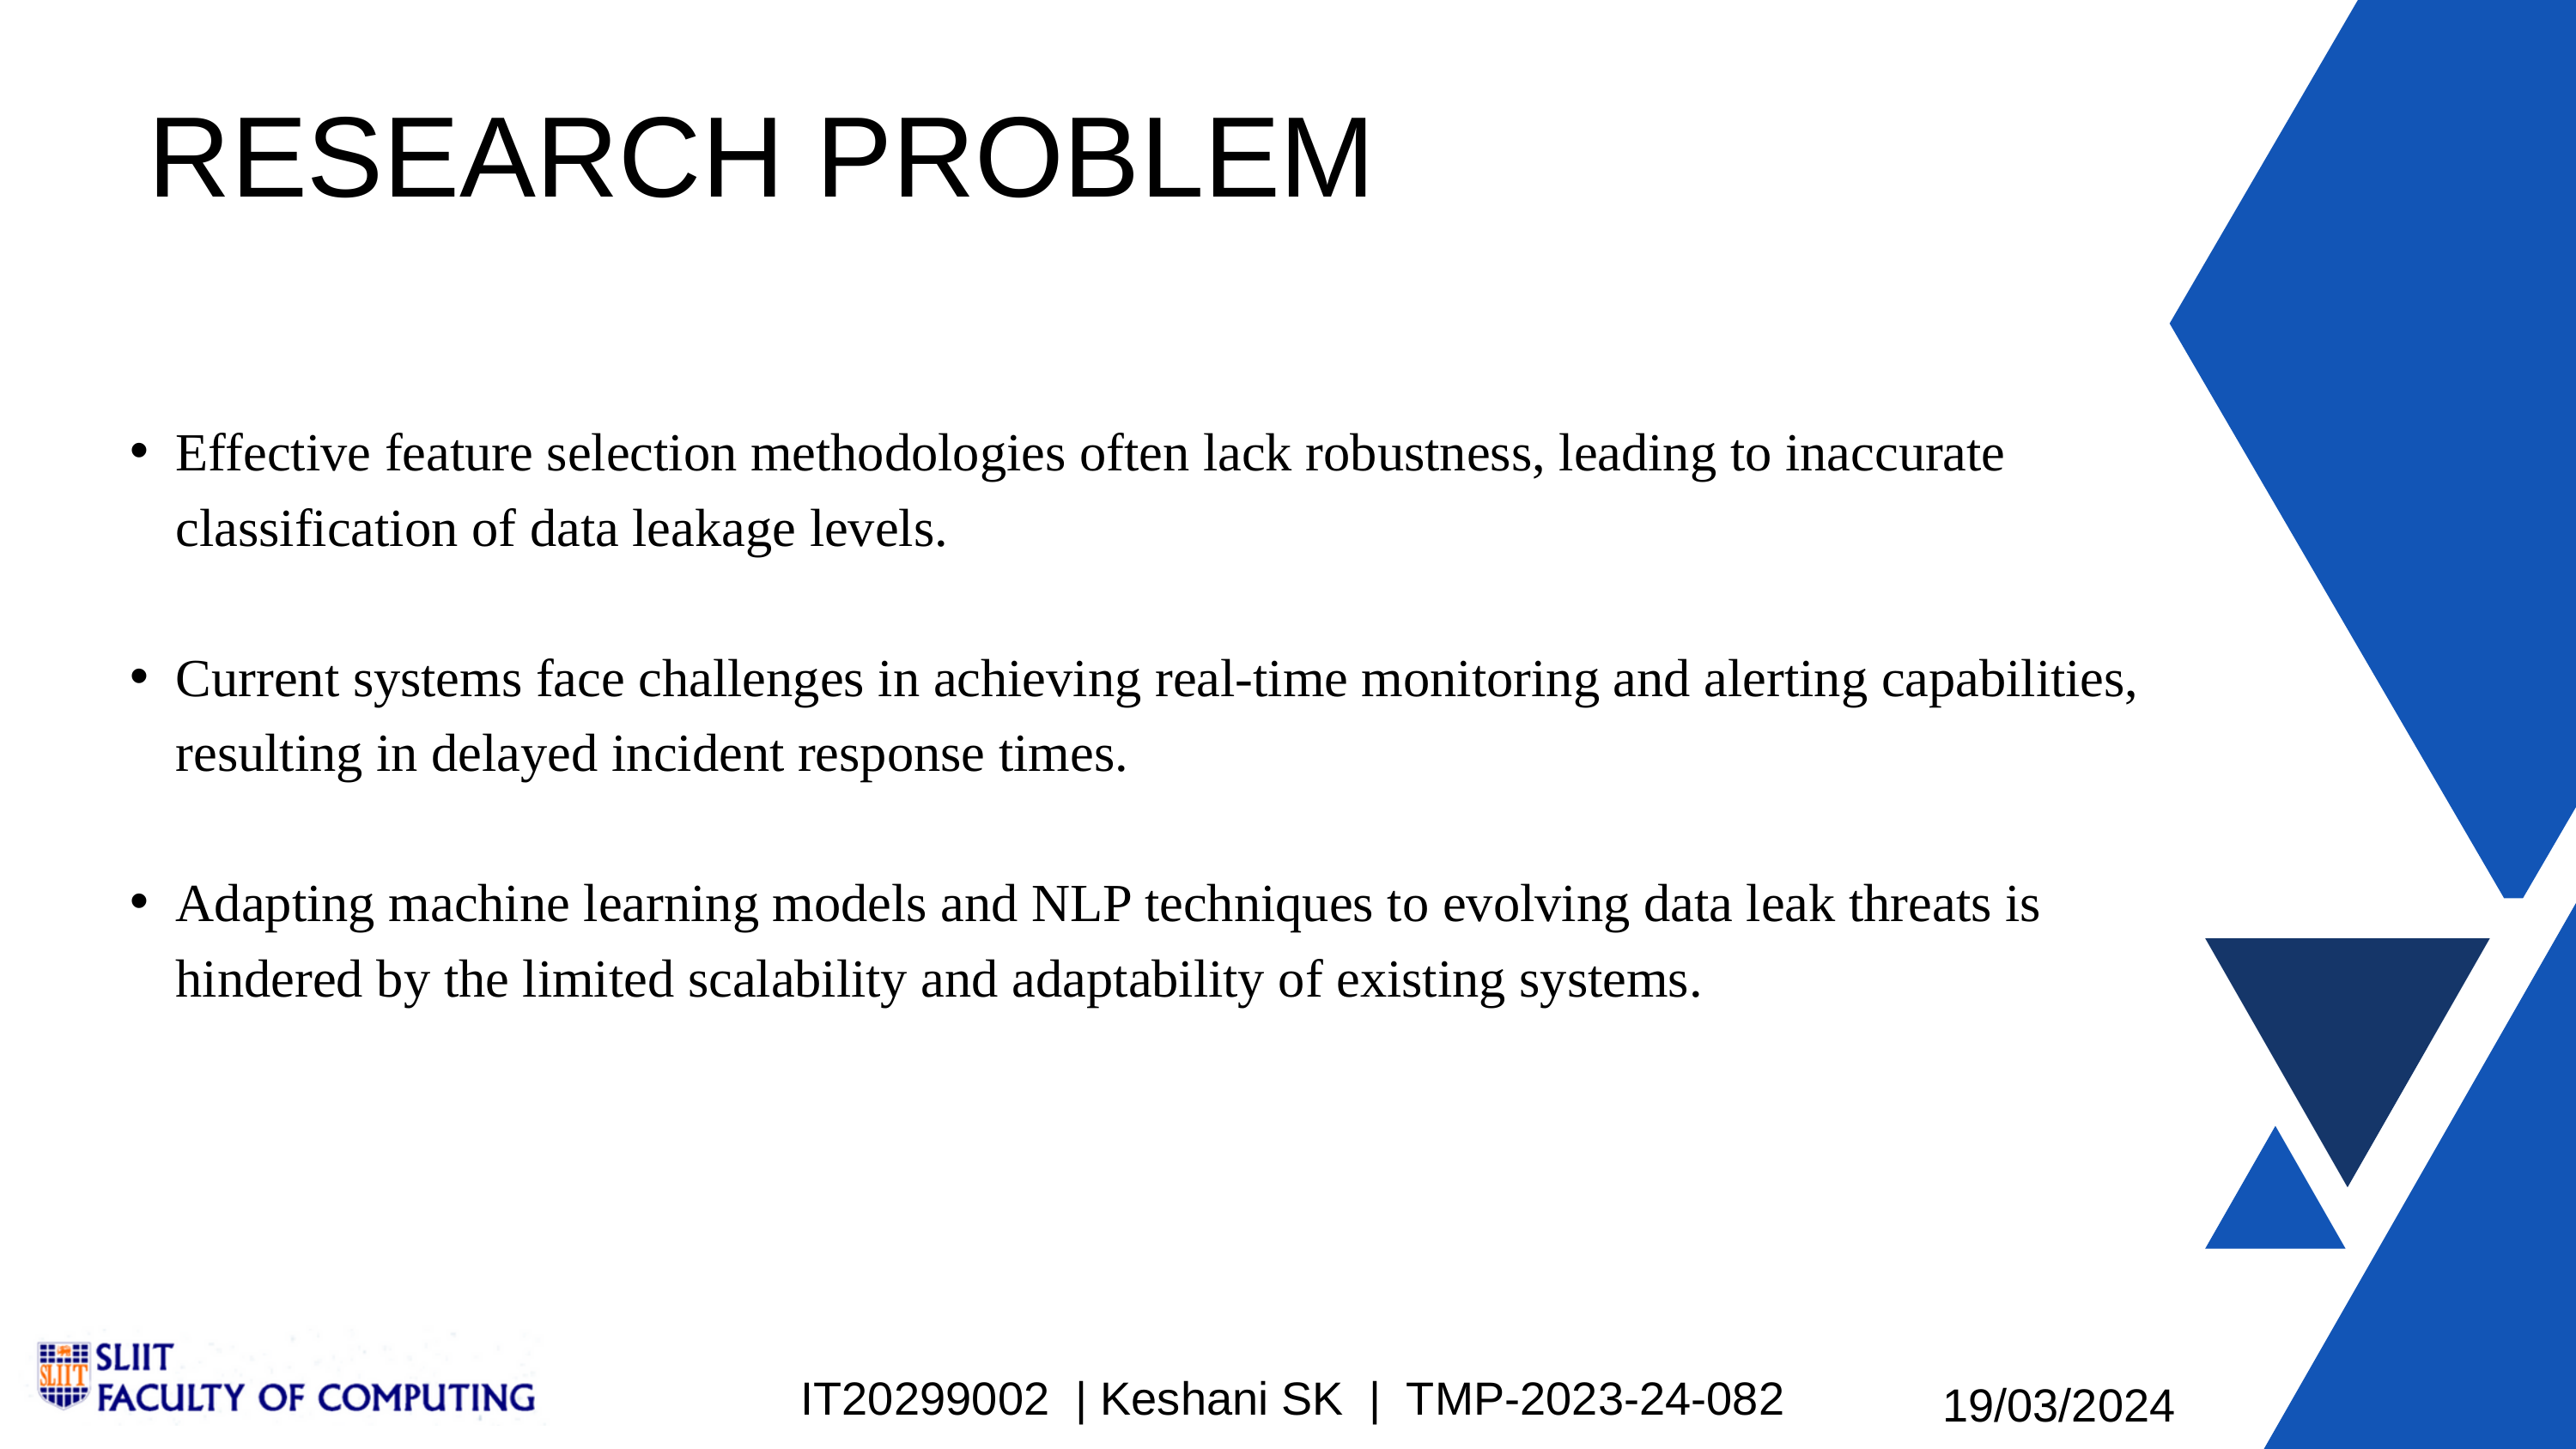

RESEARCH PROBLEM

Effective feature selection methodologies often lack robustness, leading to inaccurate classification of data leakage levels.

Current systems face challenges in achieving real-time monitoring and alerting capabilities, resulting in delayed incident response times.

Adapting machine learning models and NLP techniques to evolving data leak threats is hindered by the limited scalability and adaptability of existing systems.

IT20299002  | Keshani SK  |  TMP-2023-24-082
19/03/2024